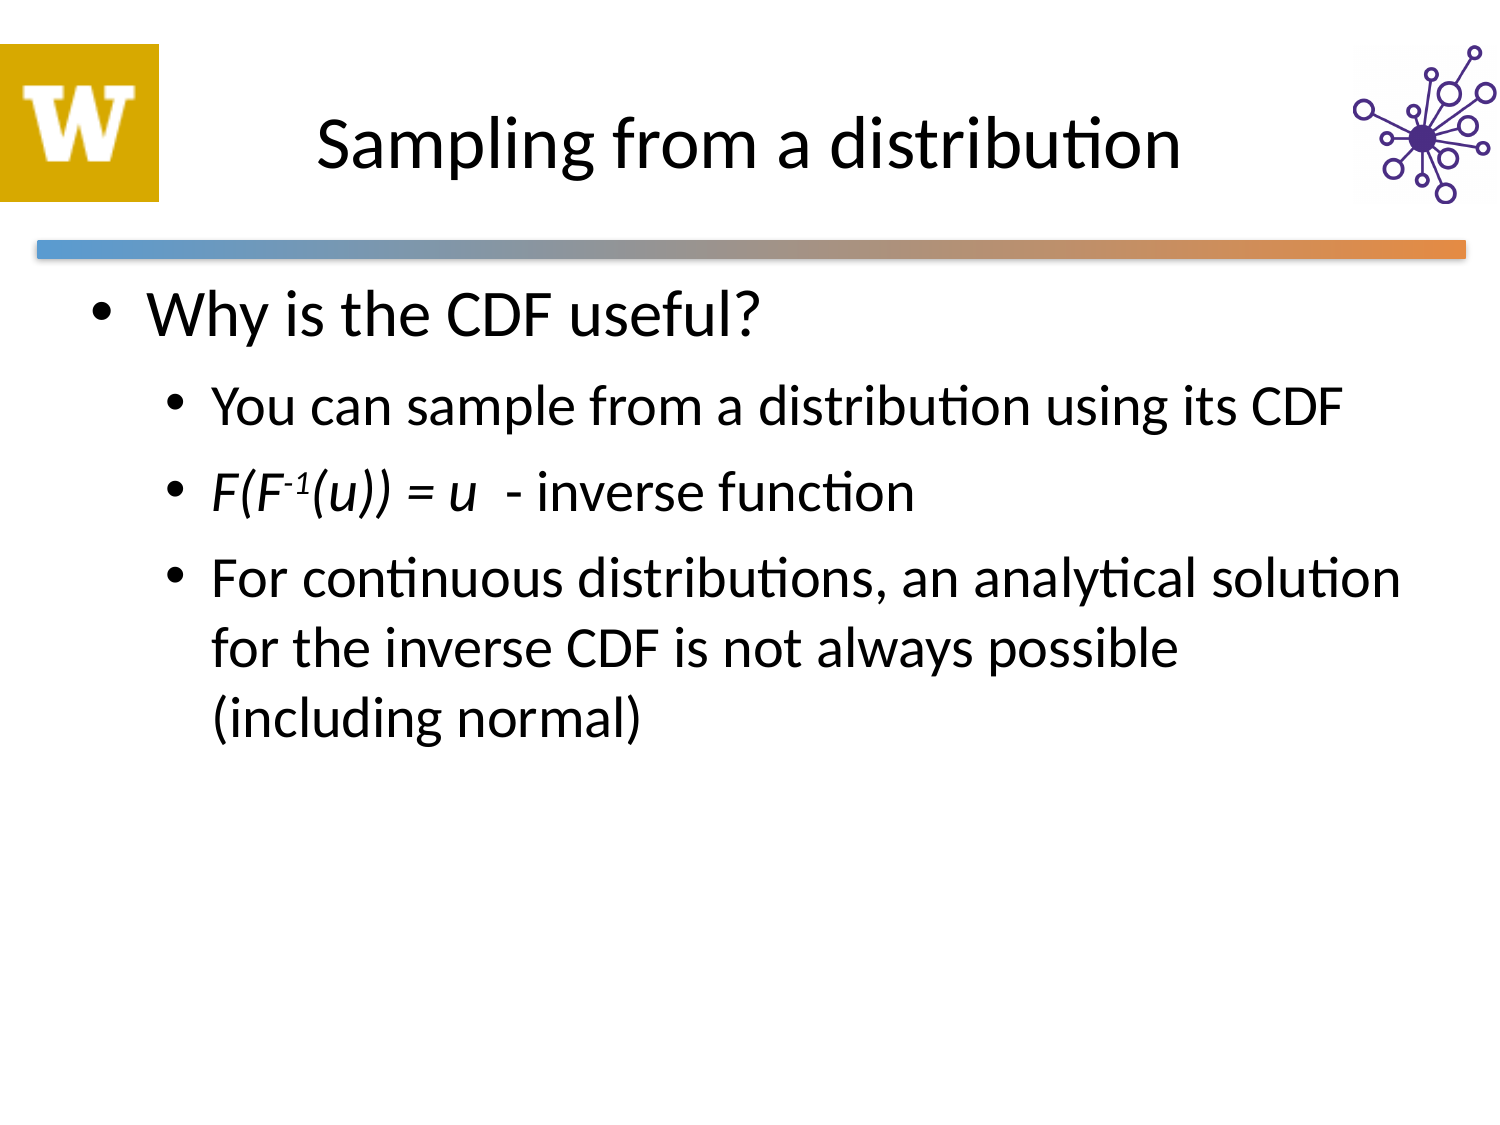

# Sampling from a distribution
Why is the CDF useful?
You can sample from a distribution using its CDF
F(F-1(u)) = u  - inverse function
For continuous distributions, an analytical solution for the inverse CDF is not always possible (including normal)